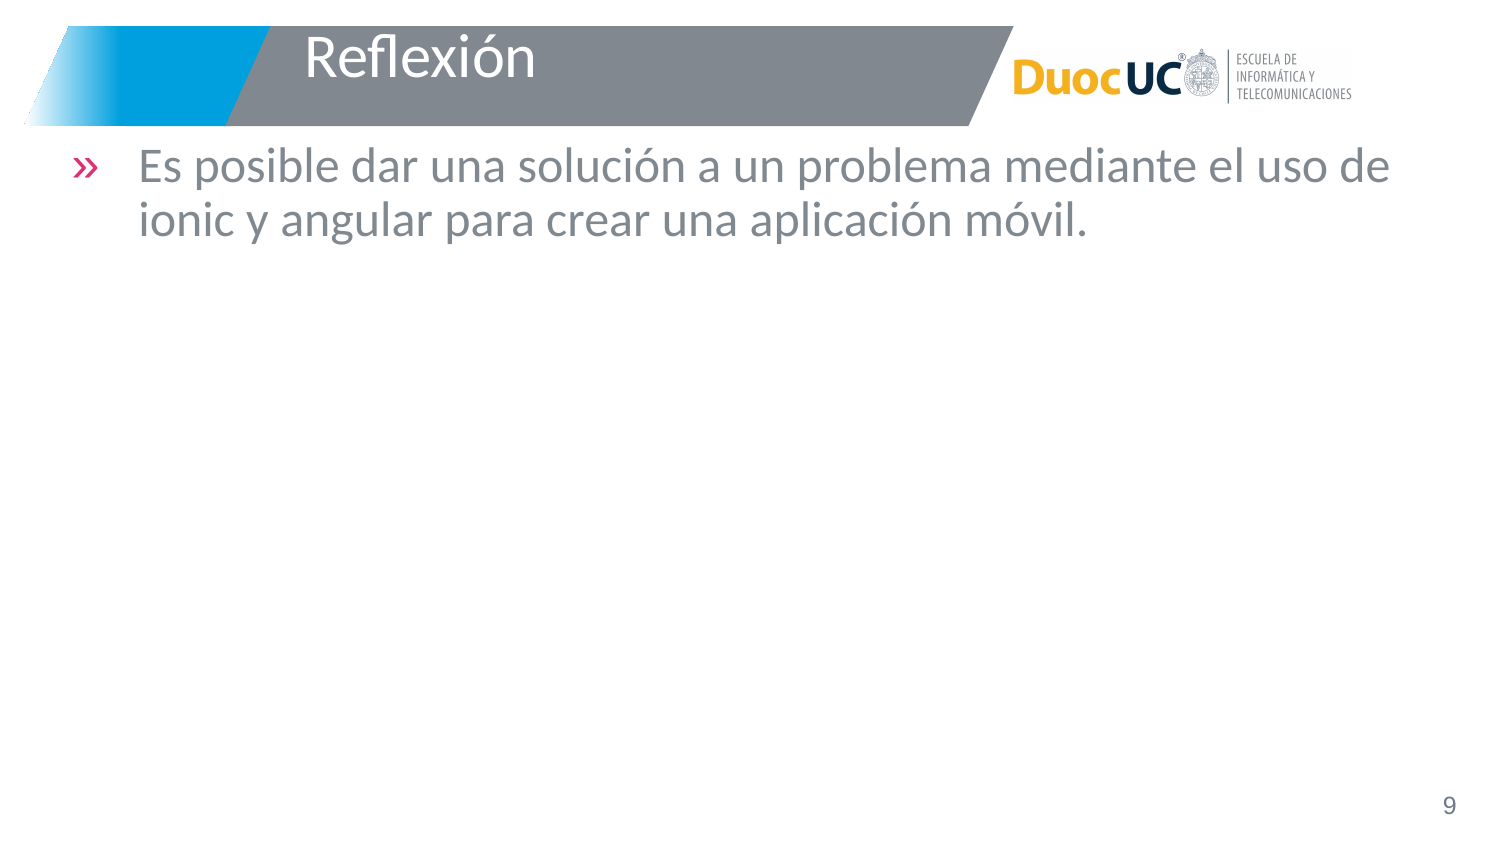

# Reflexión
Es posible dar una solución a un problema mediante el uso de ionic y angular para crear una aplicación móvil.